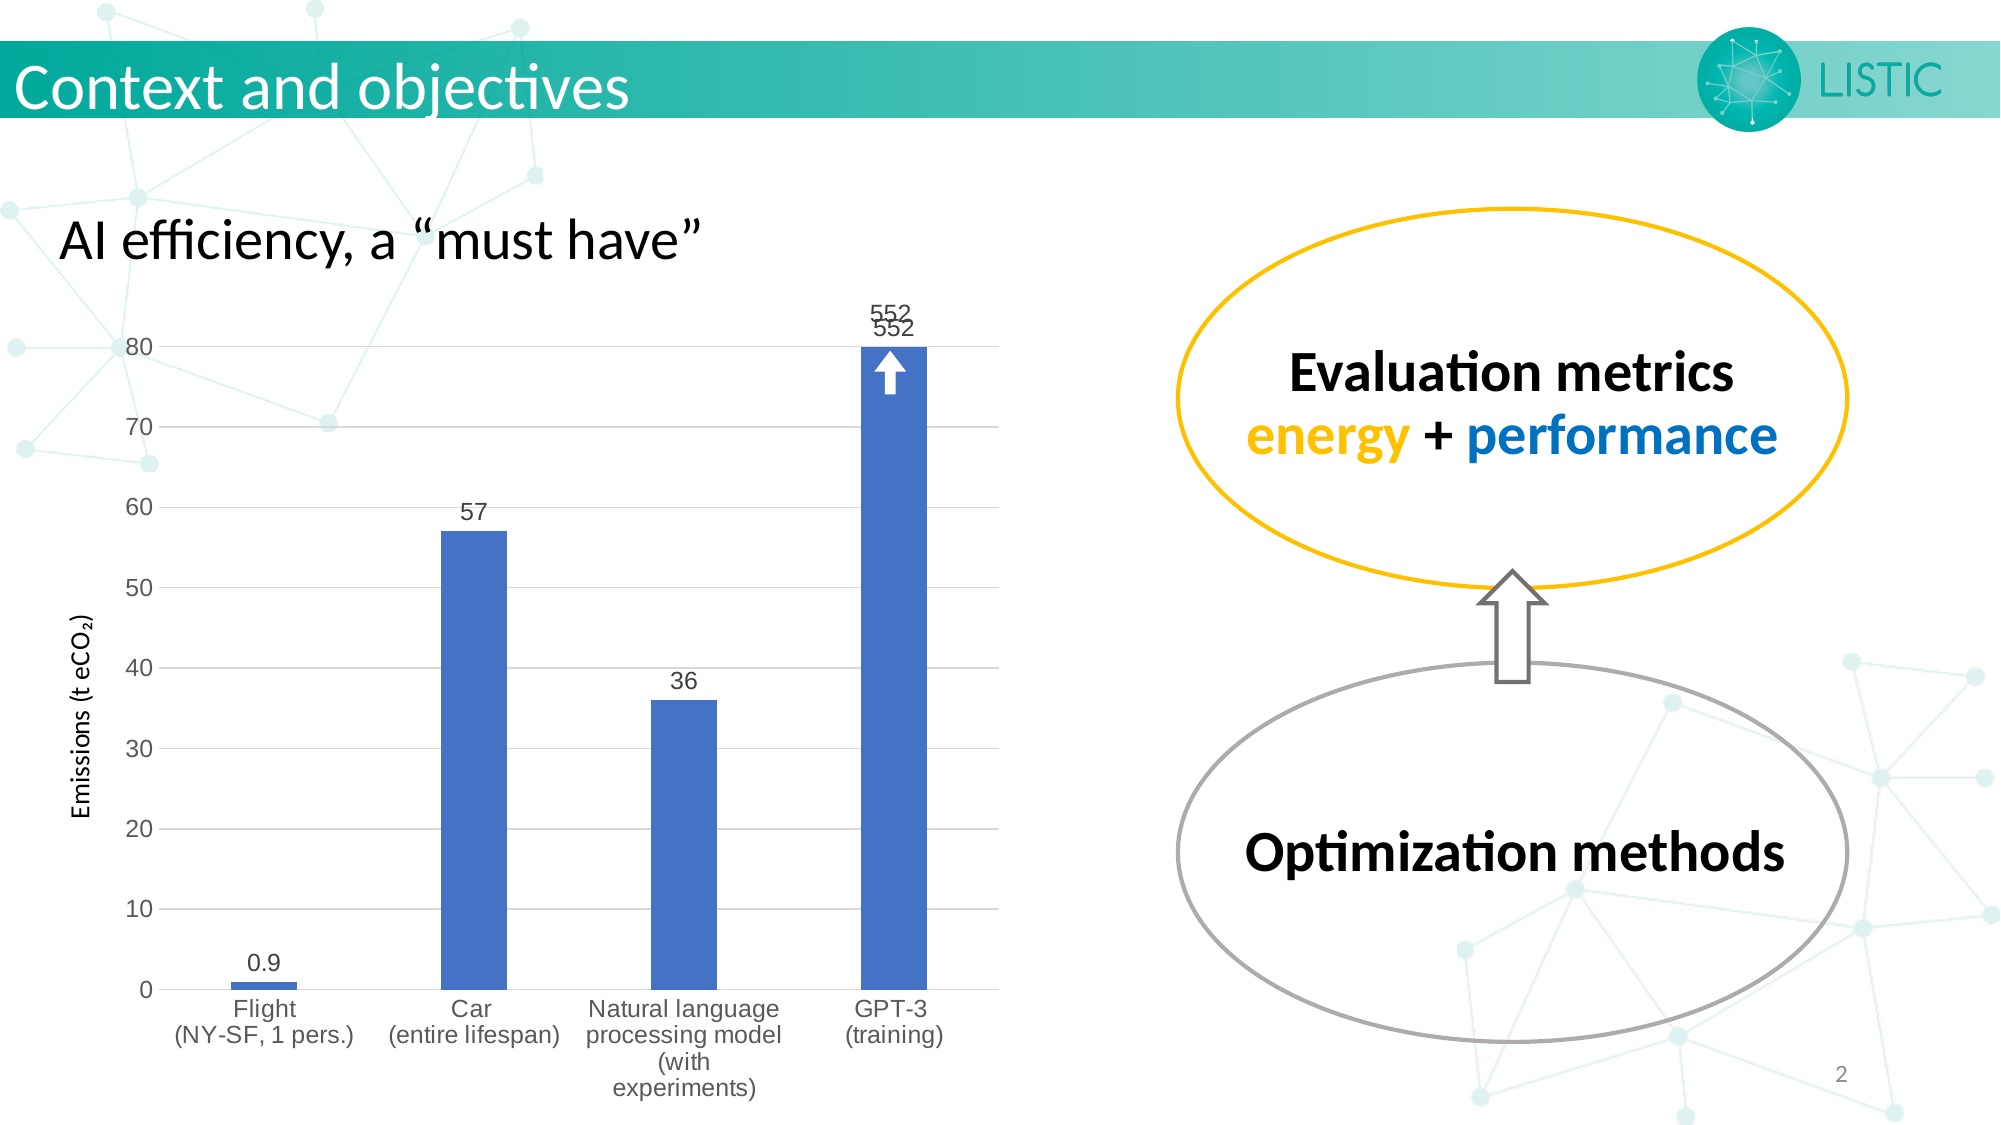

Context and objectives
AI efficiency, a “must have”

552
Evaluation metrics energy + performance

### Chart

| Category |  Series |
|---|---|
| Flight
(NY-SF, 1 pers.) | 0.9 |
| Car
(entire lifespan) | 57.0 |
| Natural language processing model
(with experiments) | 36.0 |
| GPT-3
(training) | 552.0 |

Optimization methods
2